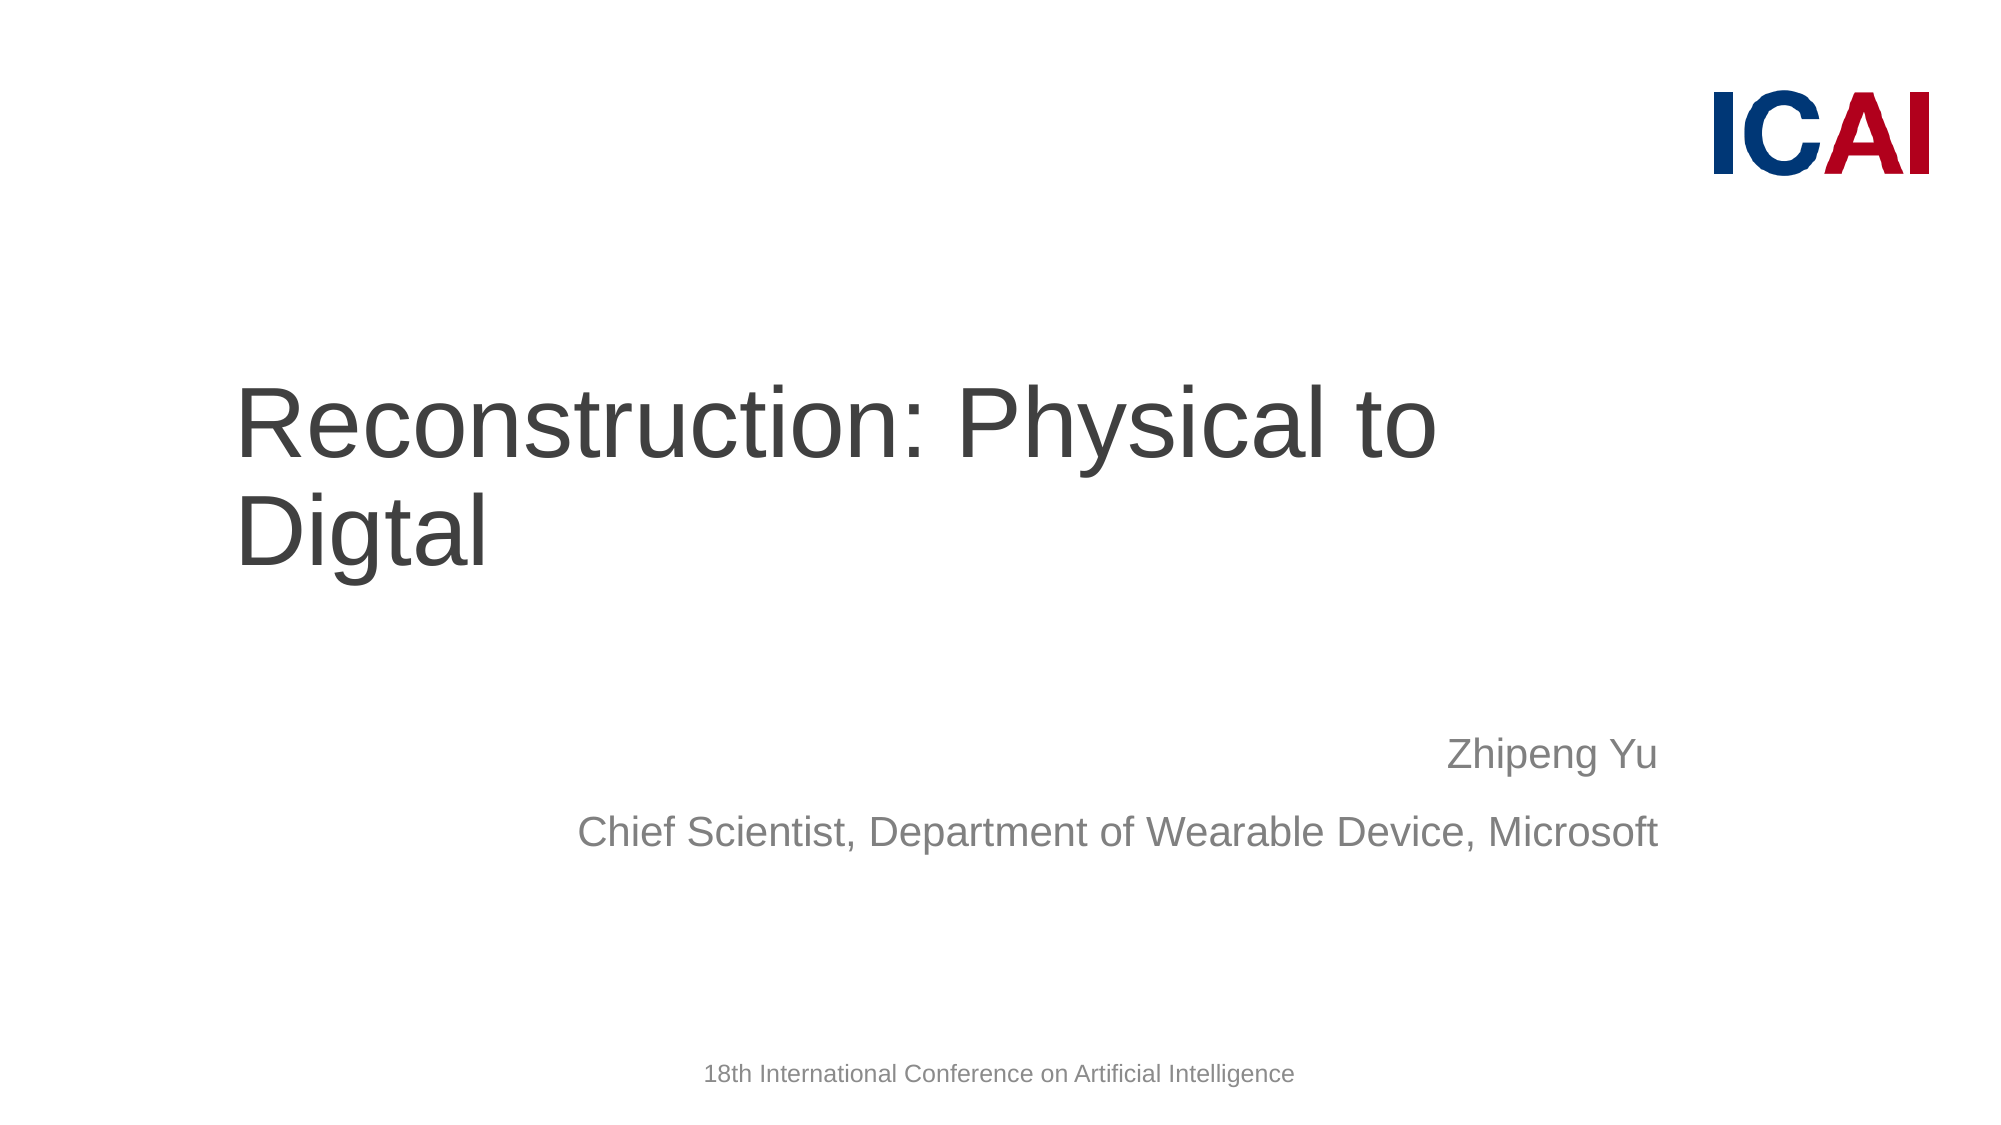

# Reconstruction: Physical to Digtal
Zhipeng Yu
Chief Scientist, Department of Wearable Device, Microsoft
18th International Conference on Artificial Intelligence